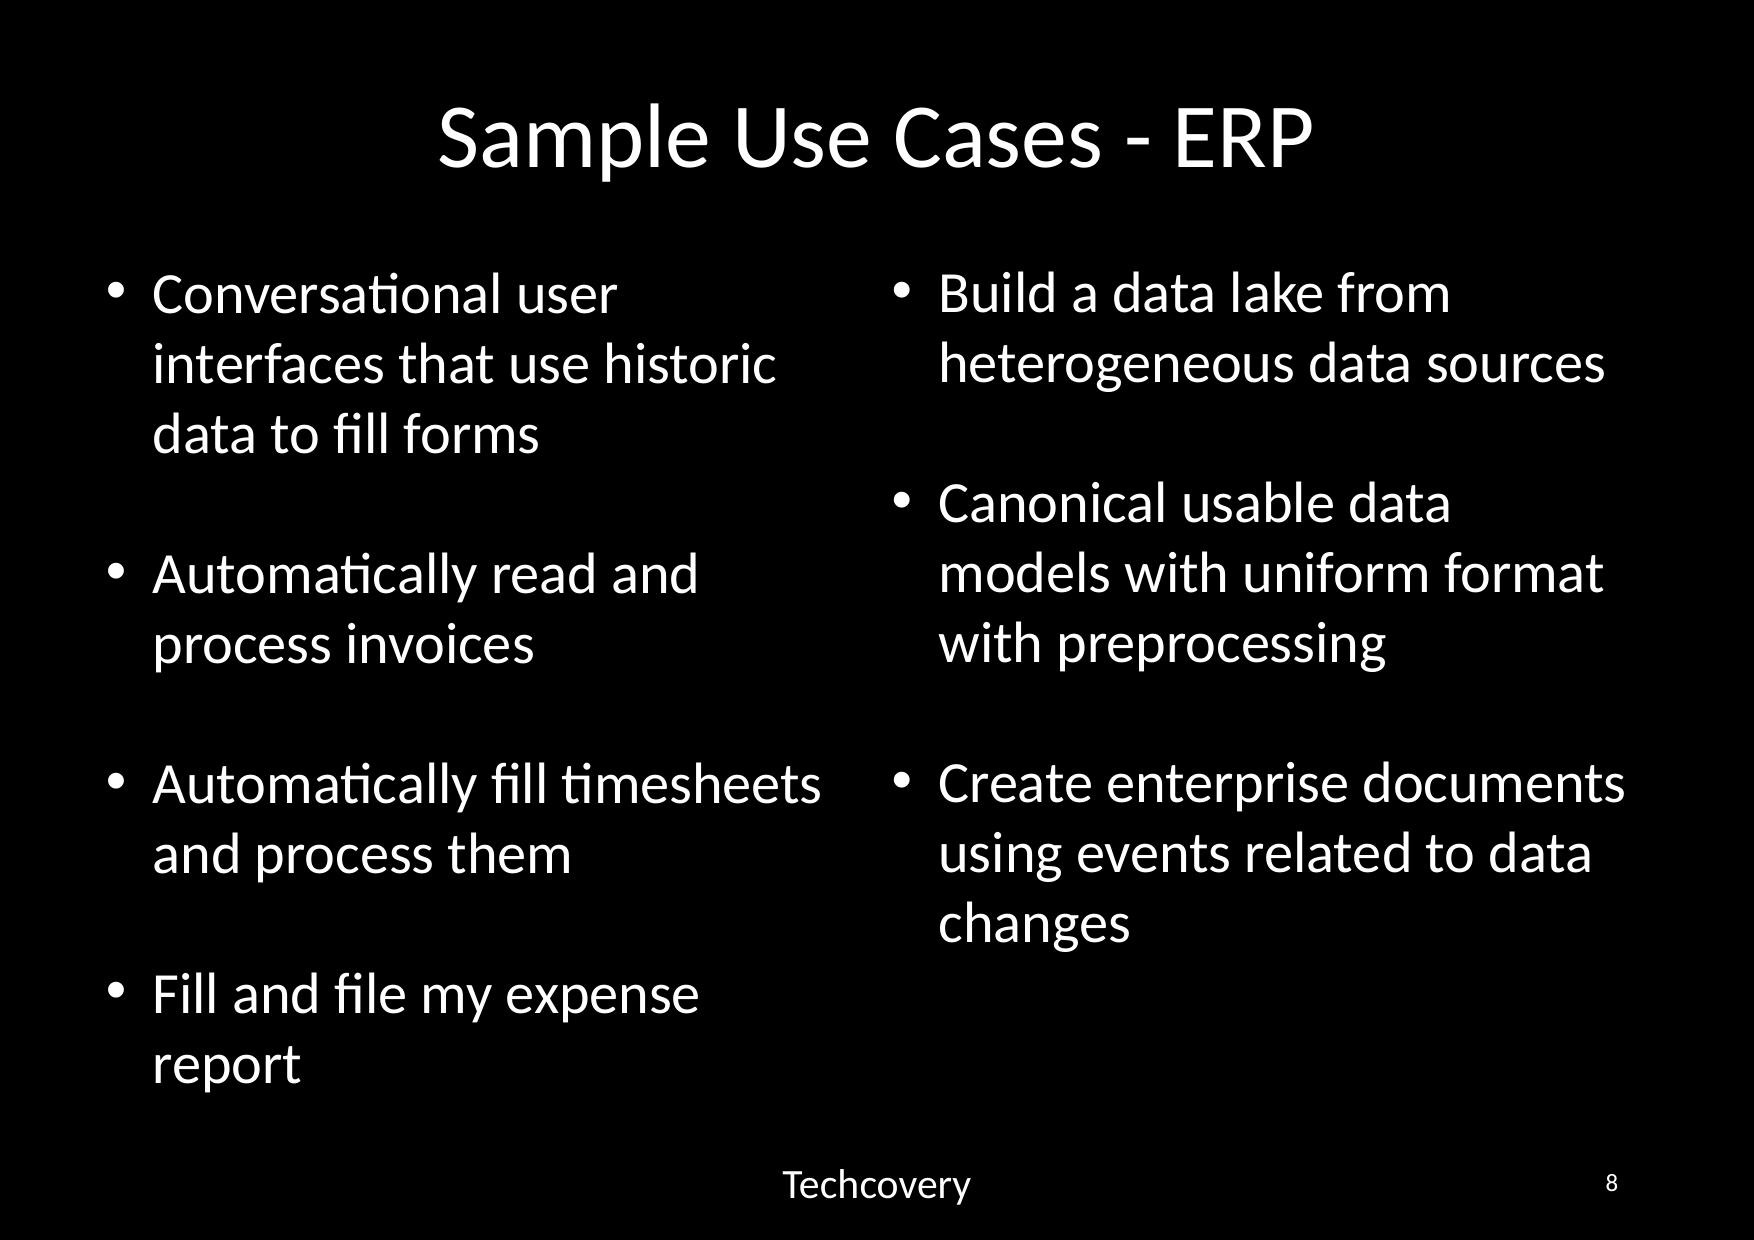

# Sample Use Cases - ERP
Build a data lake from heterogeneous data sources

Canonical usable data models with uniform format with preprocessing

Create enterprise documents using events related to data changes

Conversational user interfaces that use historic data to fill forms

Automatically read and process invoices

Automatically fill timesheets and process them

Fill and file my expense report
Techcovery
8